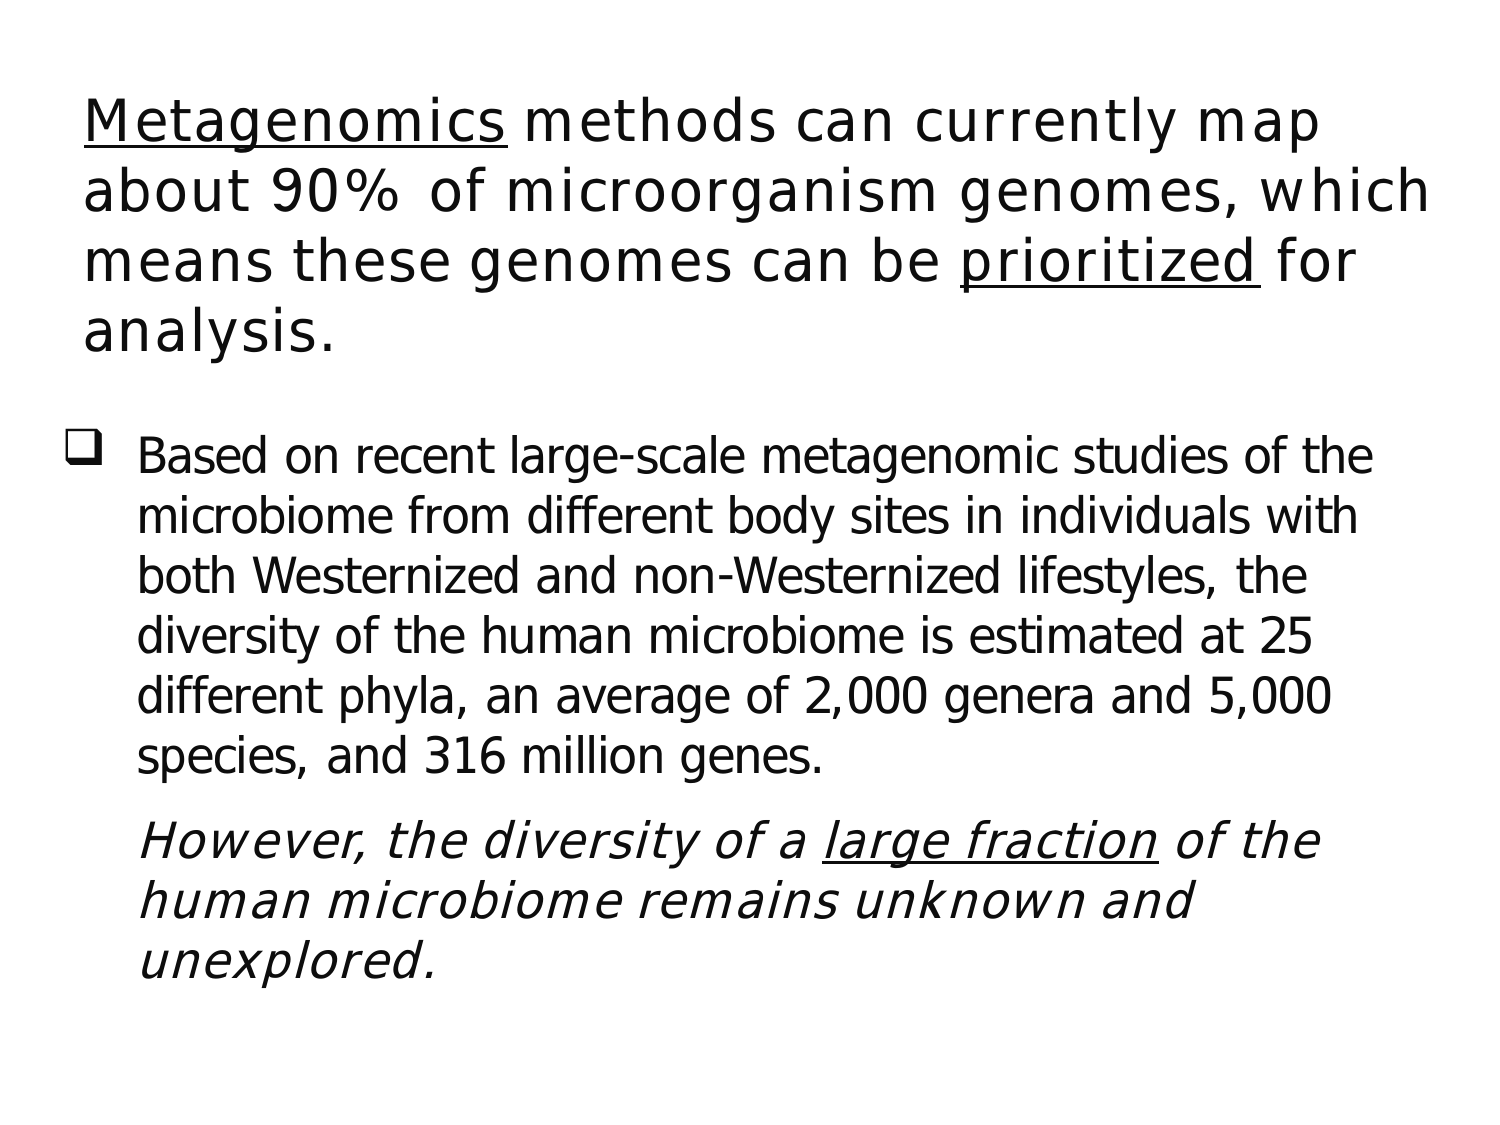

Metagenomics methods can currently map about 90% of microorganism genomes, which means these genomes can be prioritized for analysis.
Based on recent large-scale metagenomic studies of the microbiome from different body sites in individuals with both Westernized and non-Westernized lifestyles, the diversity of the human microbiome is estimated at 25 different phyla, an average of 2,000 genera and 5,000 species, and 316 million genes.
	However, the diversity of a large fraction of the human microbiome remains unknown and unexplored.